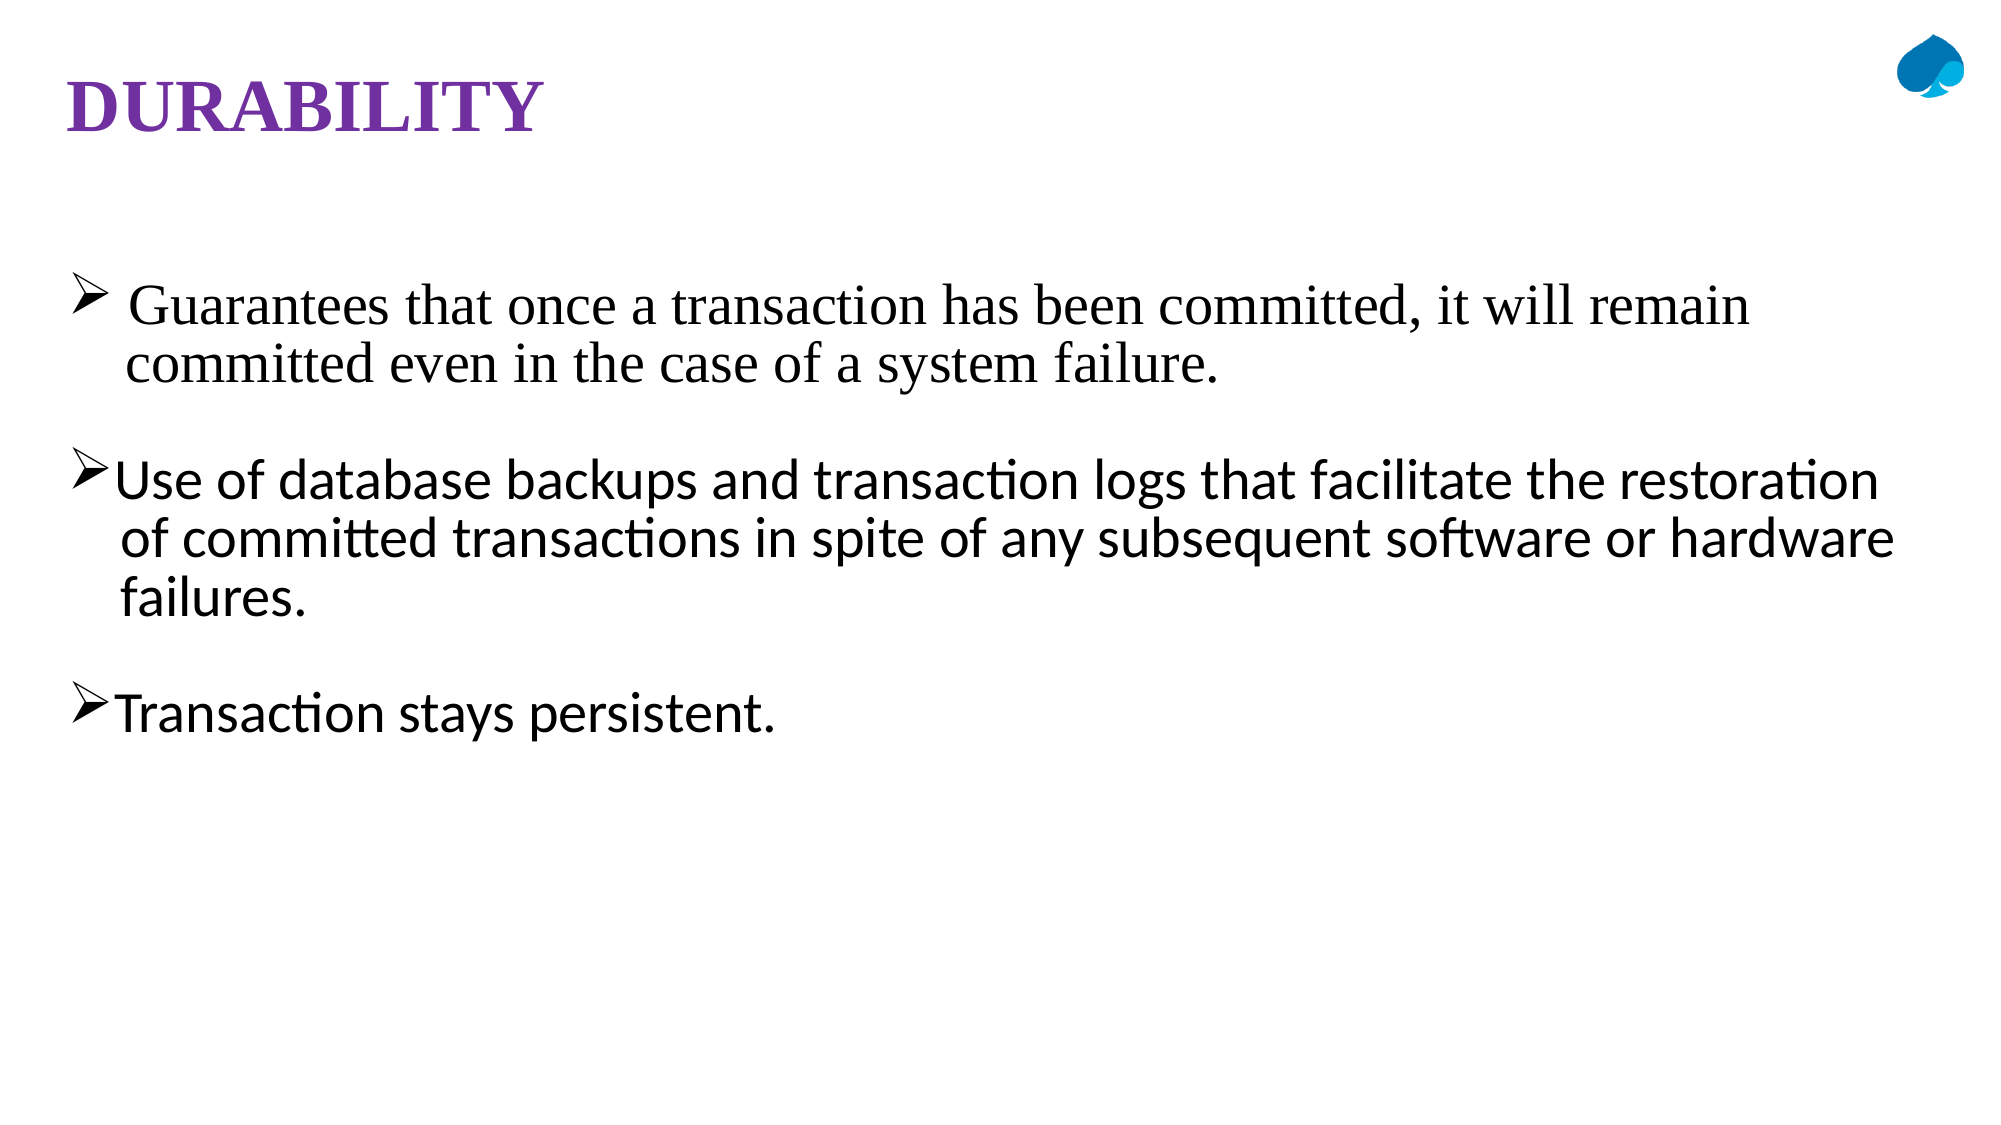

# DURABILITY

 Guarantees that once a transaction has been committed, it will remain
    committed even in the case of a system failure.

Use of database backups and transaction logs that facilitate the restoration
    of committed transactions in spite of any subsequent software or hardware
    failures.

Transaction stays persistent.